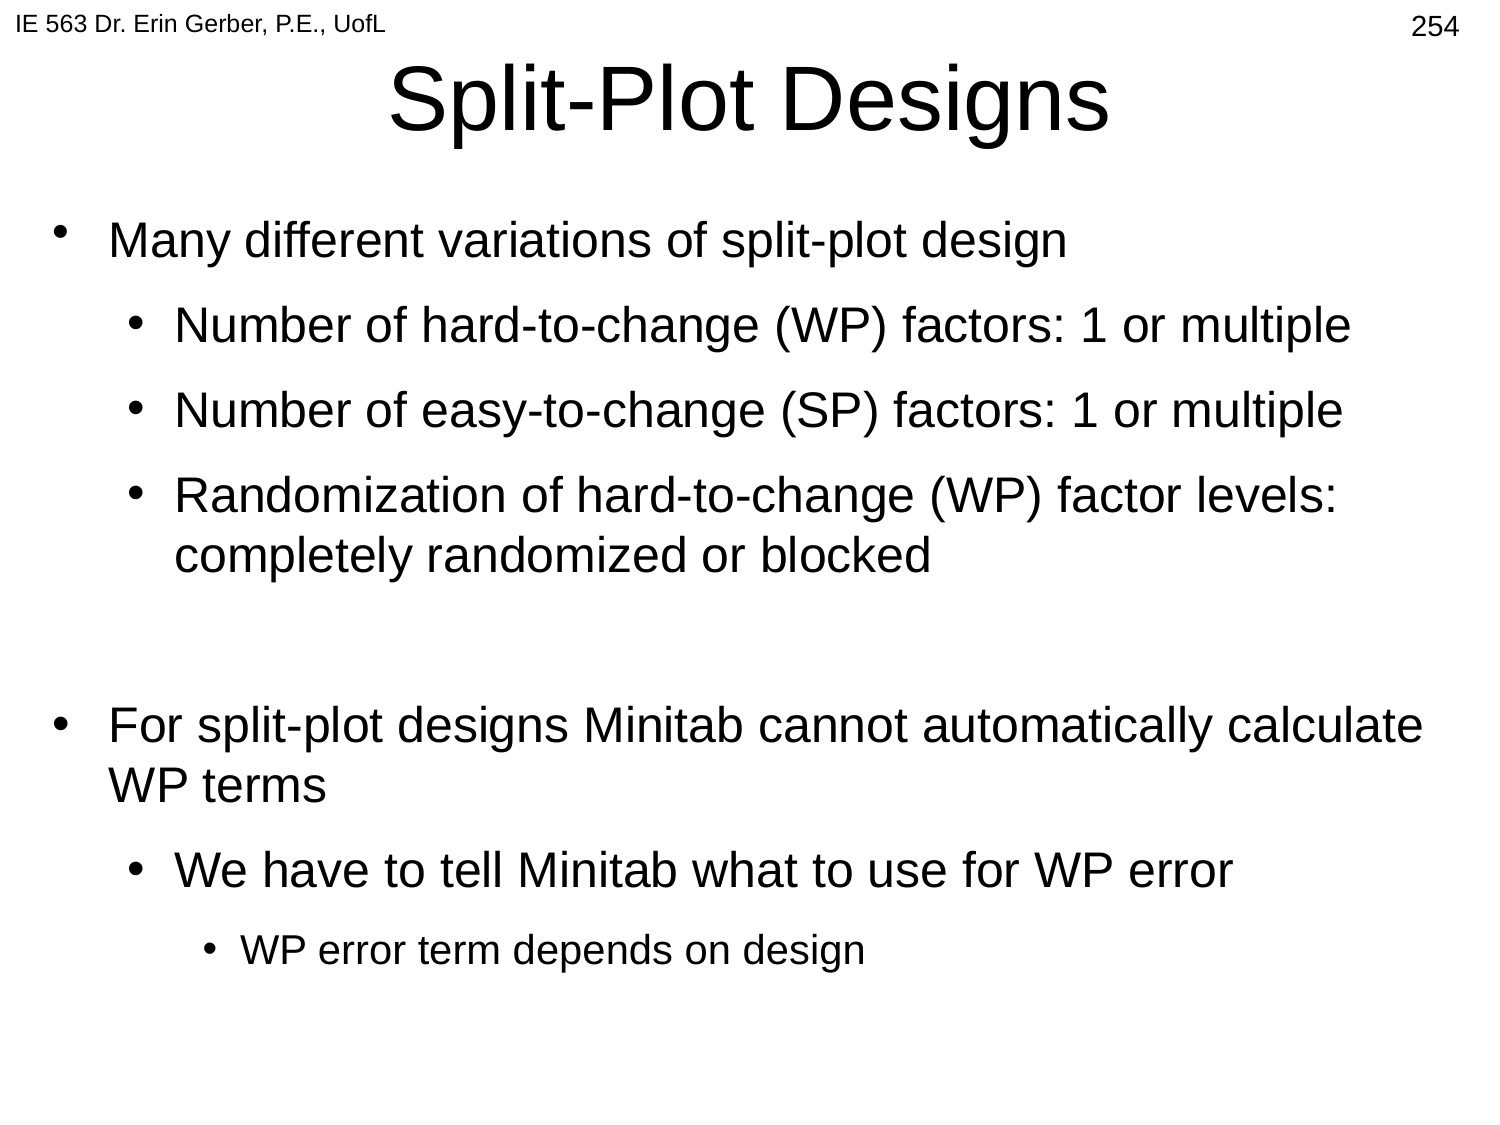

IE 563 Dr. Erin Gerber, P.E., UofL
# Split-Plot Designs
254
Many different variations of split-plot design
Number of hard-to-change (WP) factors: 1 or multiple
Number of easy-to-change (SP) factors: 1 or multiple
Randomization of hard-to-change (WP) factor levels: completely randomized or blocked

For split-plot designs Minitab cannot automatically calculate WP terms
We have to tell Minitab what to use for WP error
WP error term depends on design